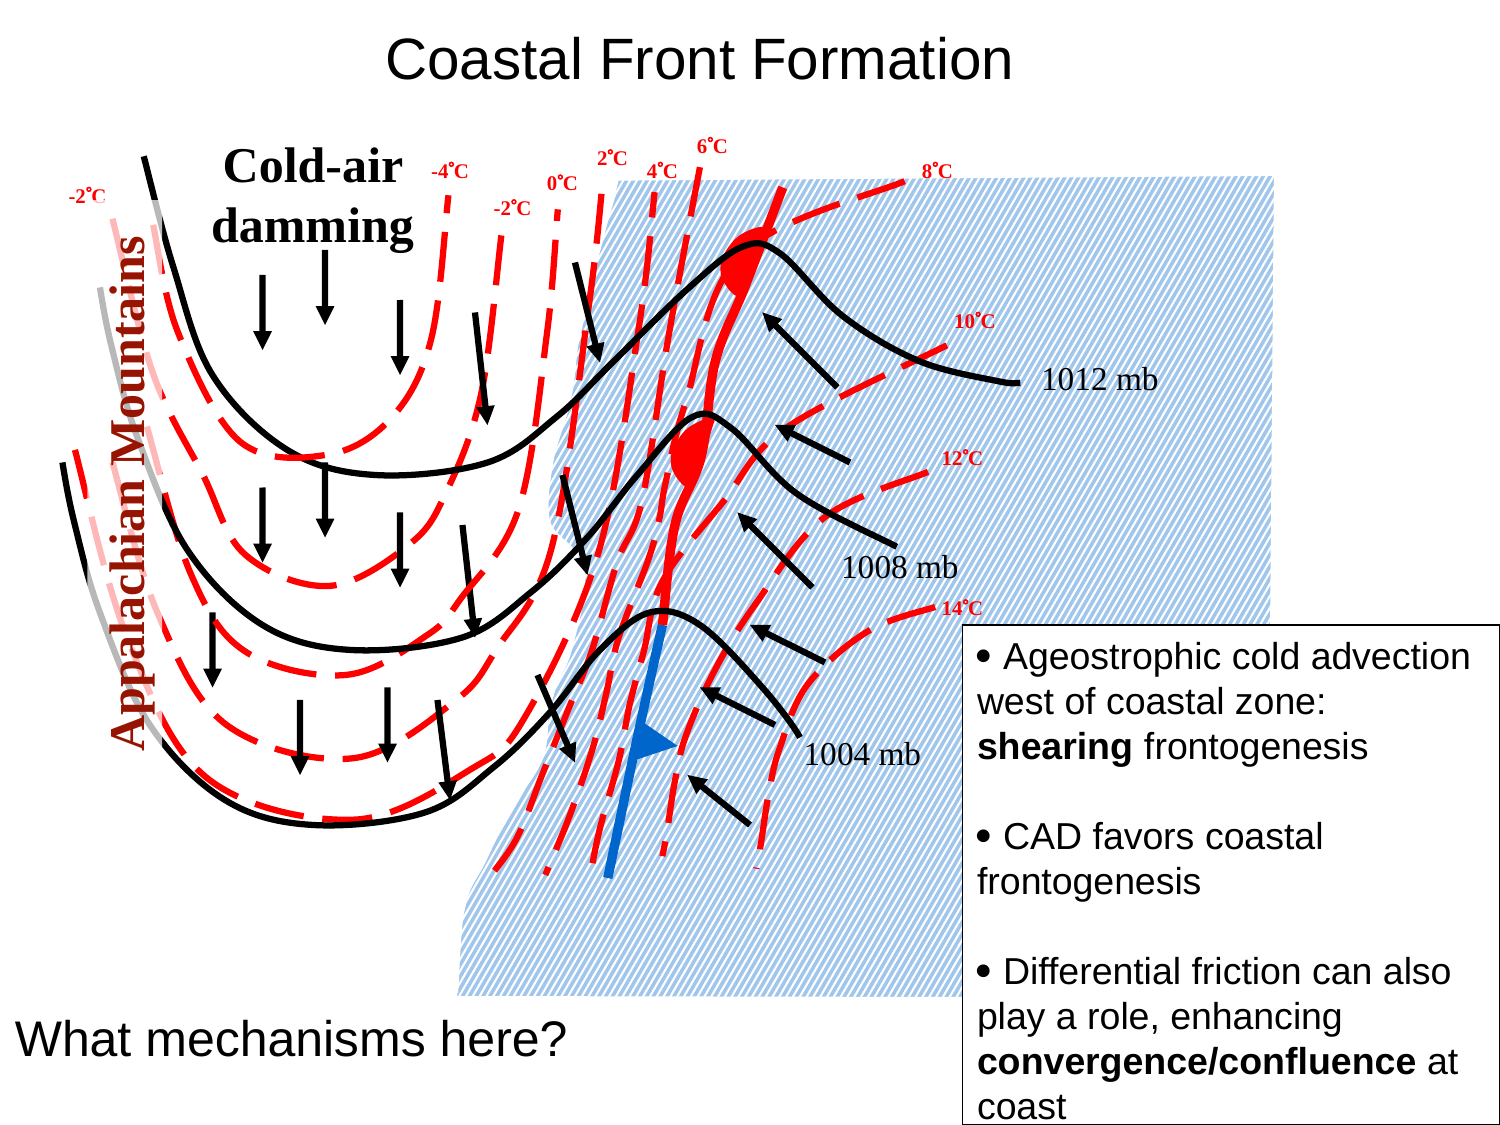

# Coastal Front Formation
Cold-air damming
6°C
2°C
-4°C
4°C
8°C

0°C

-2°C

-2°C

10°C

1012 mb

12°C
Appalachian Mountains

1008 mb
14°C

• Ageostrophic cold advection west of coastal zone:  shearing frontogenesis

• CAD favors coastal frontogenesis

• Differential friction can also play a role, enhancing convergence/confluence at coast

1004 mb

What mechanisms here?